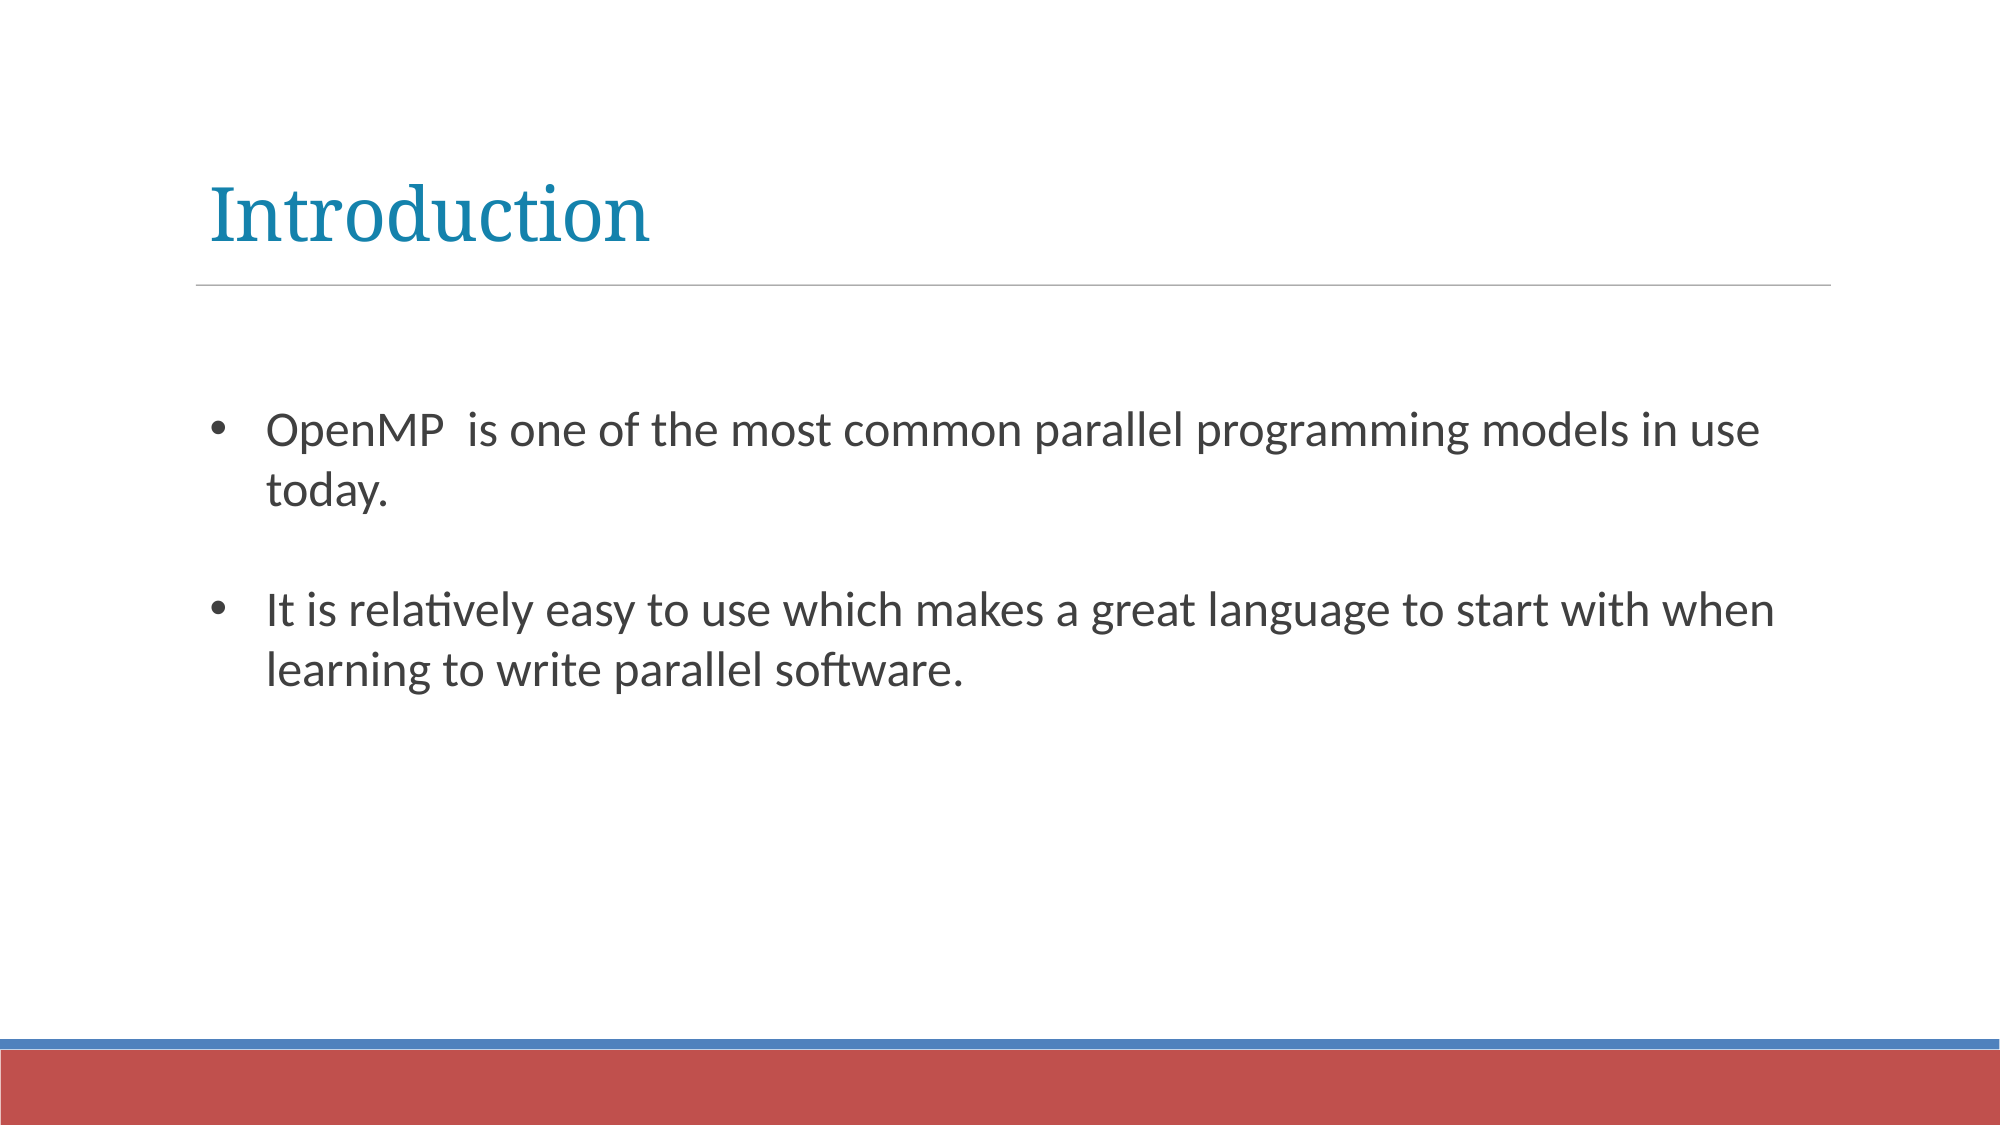

Introduction
OpenMP  is one of the most common parallel programming models in use today.

It is relatively easy to use which makes a great language to start with when learning to write parallel software.